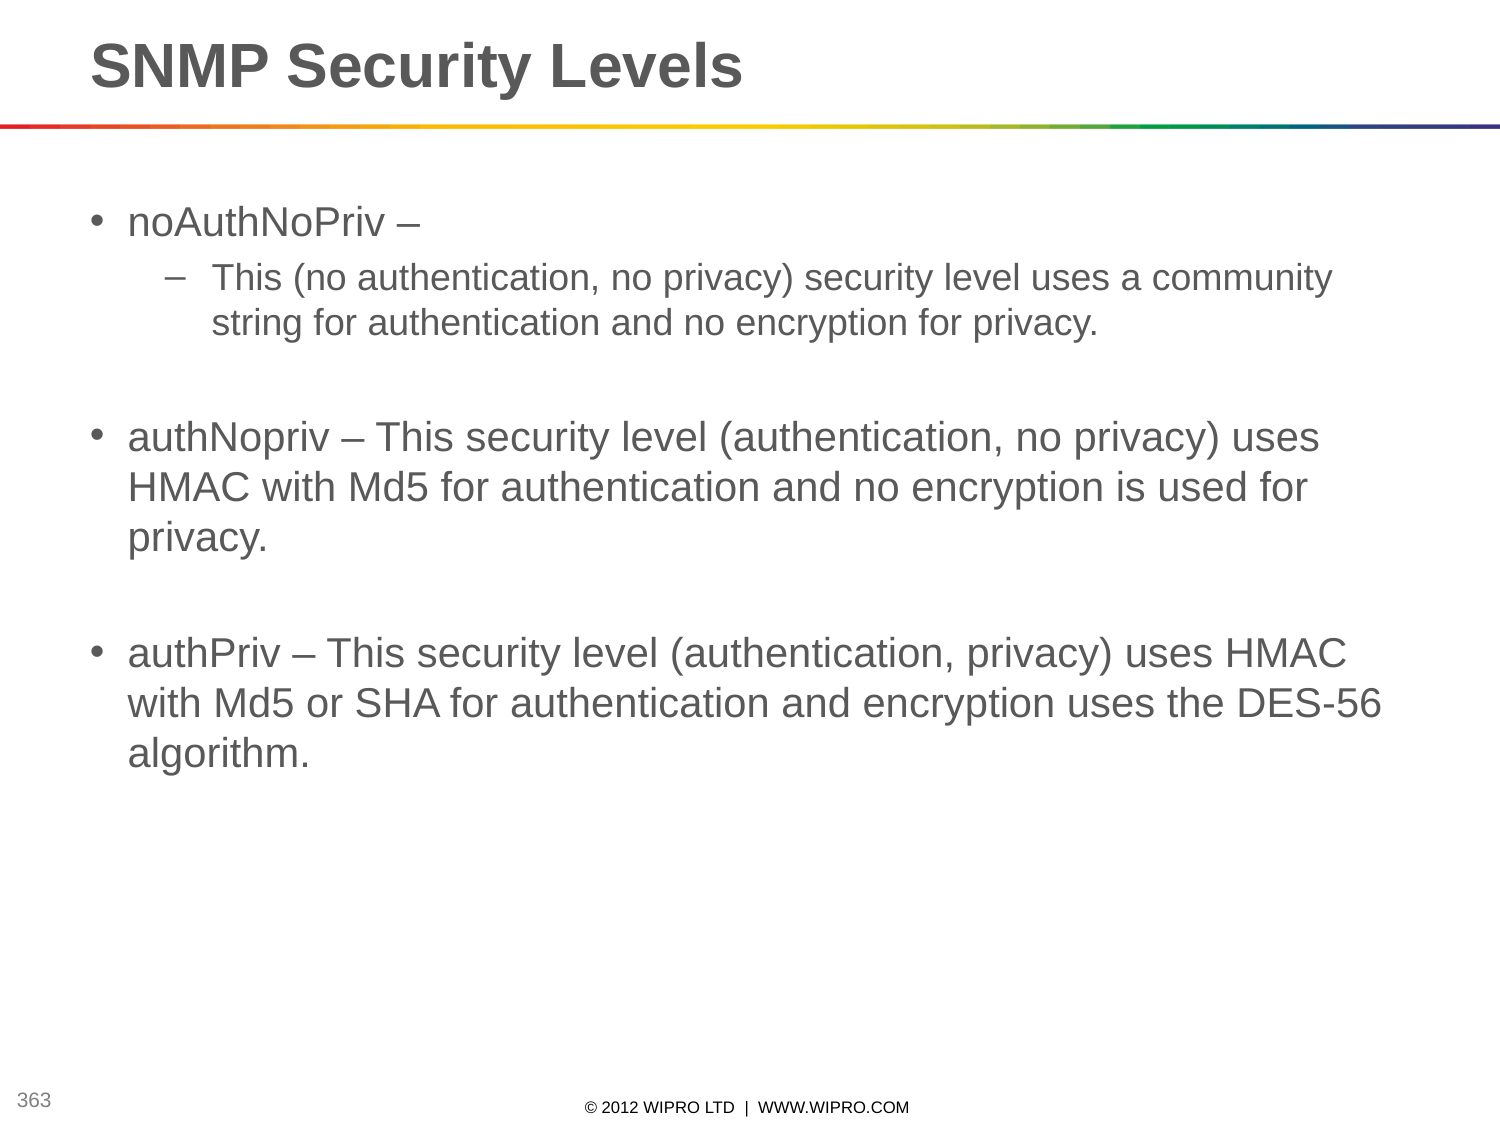

# SNMP Security Levels
noAuthNoPriv –
This (no authentication, no privacy) security level uses a community string for authentication and no encryption for privacy.

authNopriv – This security level (authentication, no privacy) uses HMAC with Md5 for authentication and no encryption is used for privacy.

authPriv – This security level (authentication, privacy) uses HMAC with Md5 or SHA for authentication and encryption uses the DES-56 algorithm.